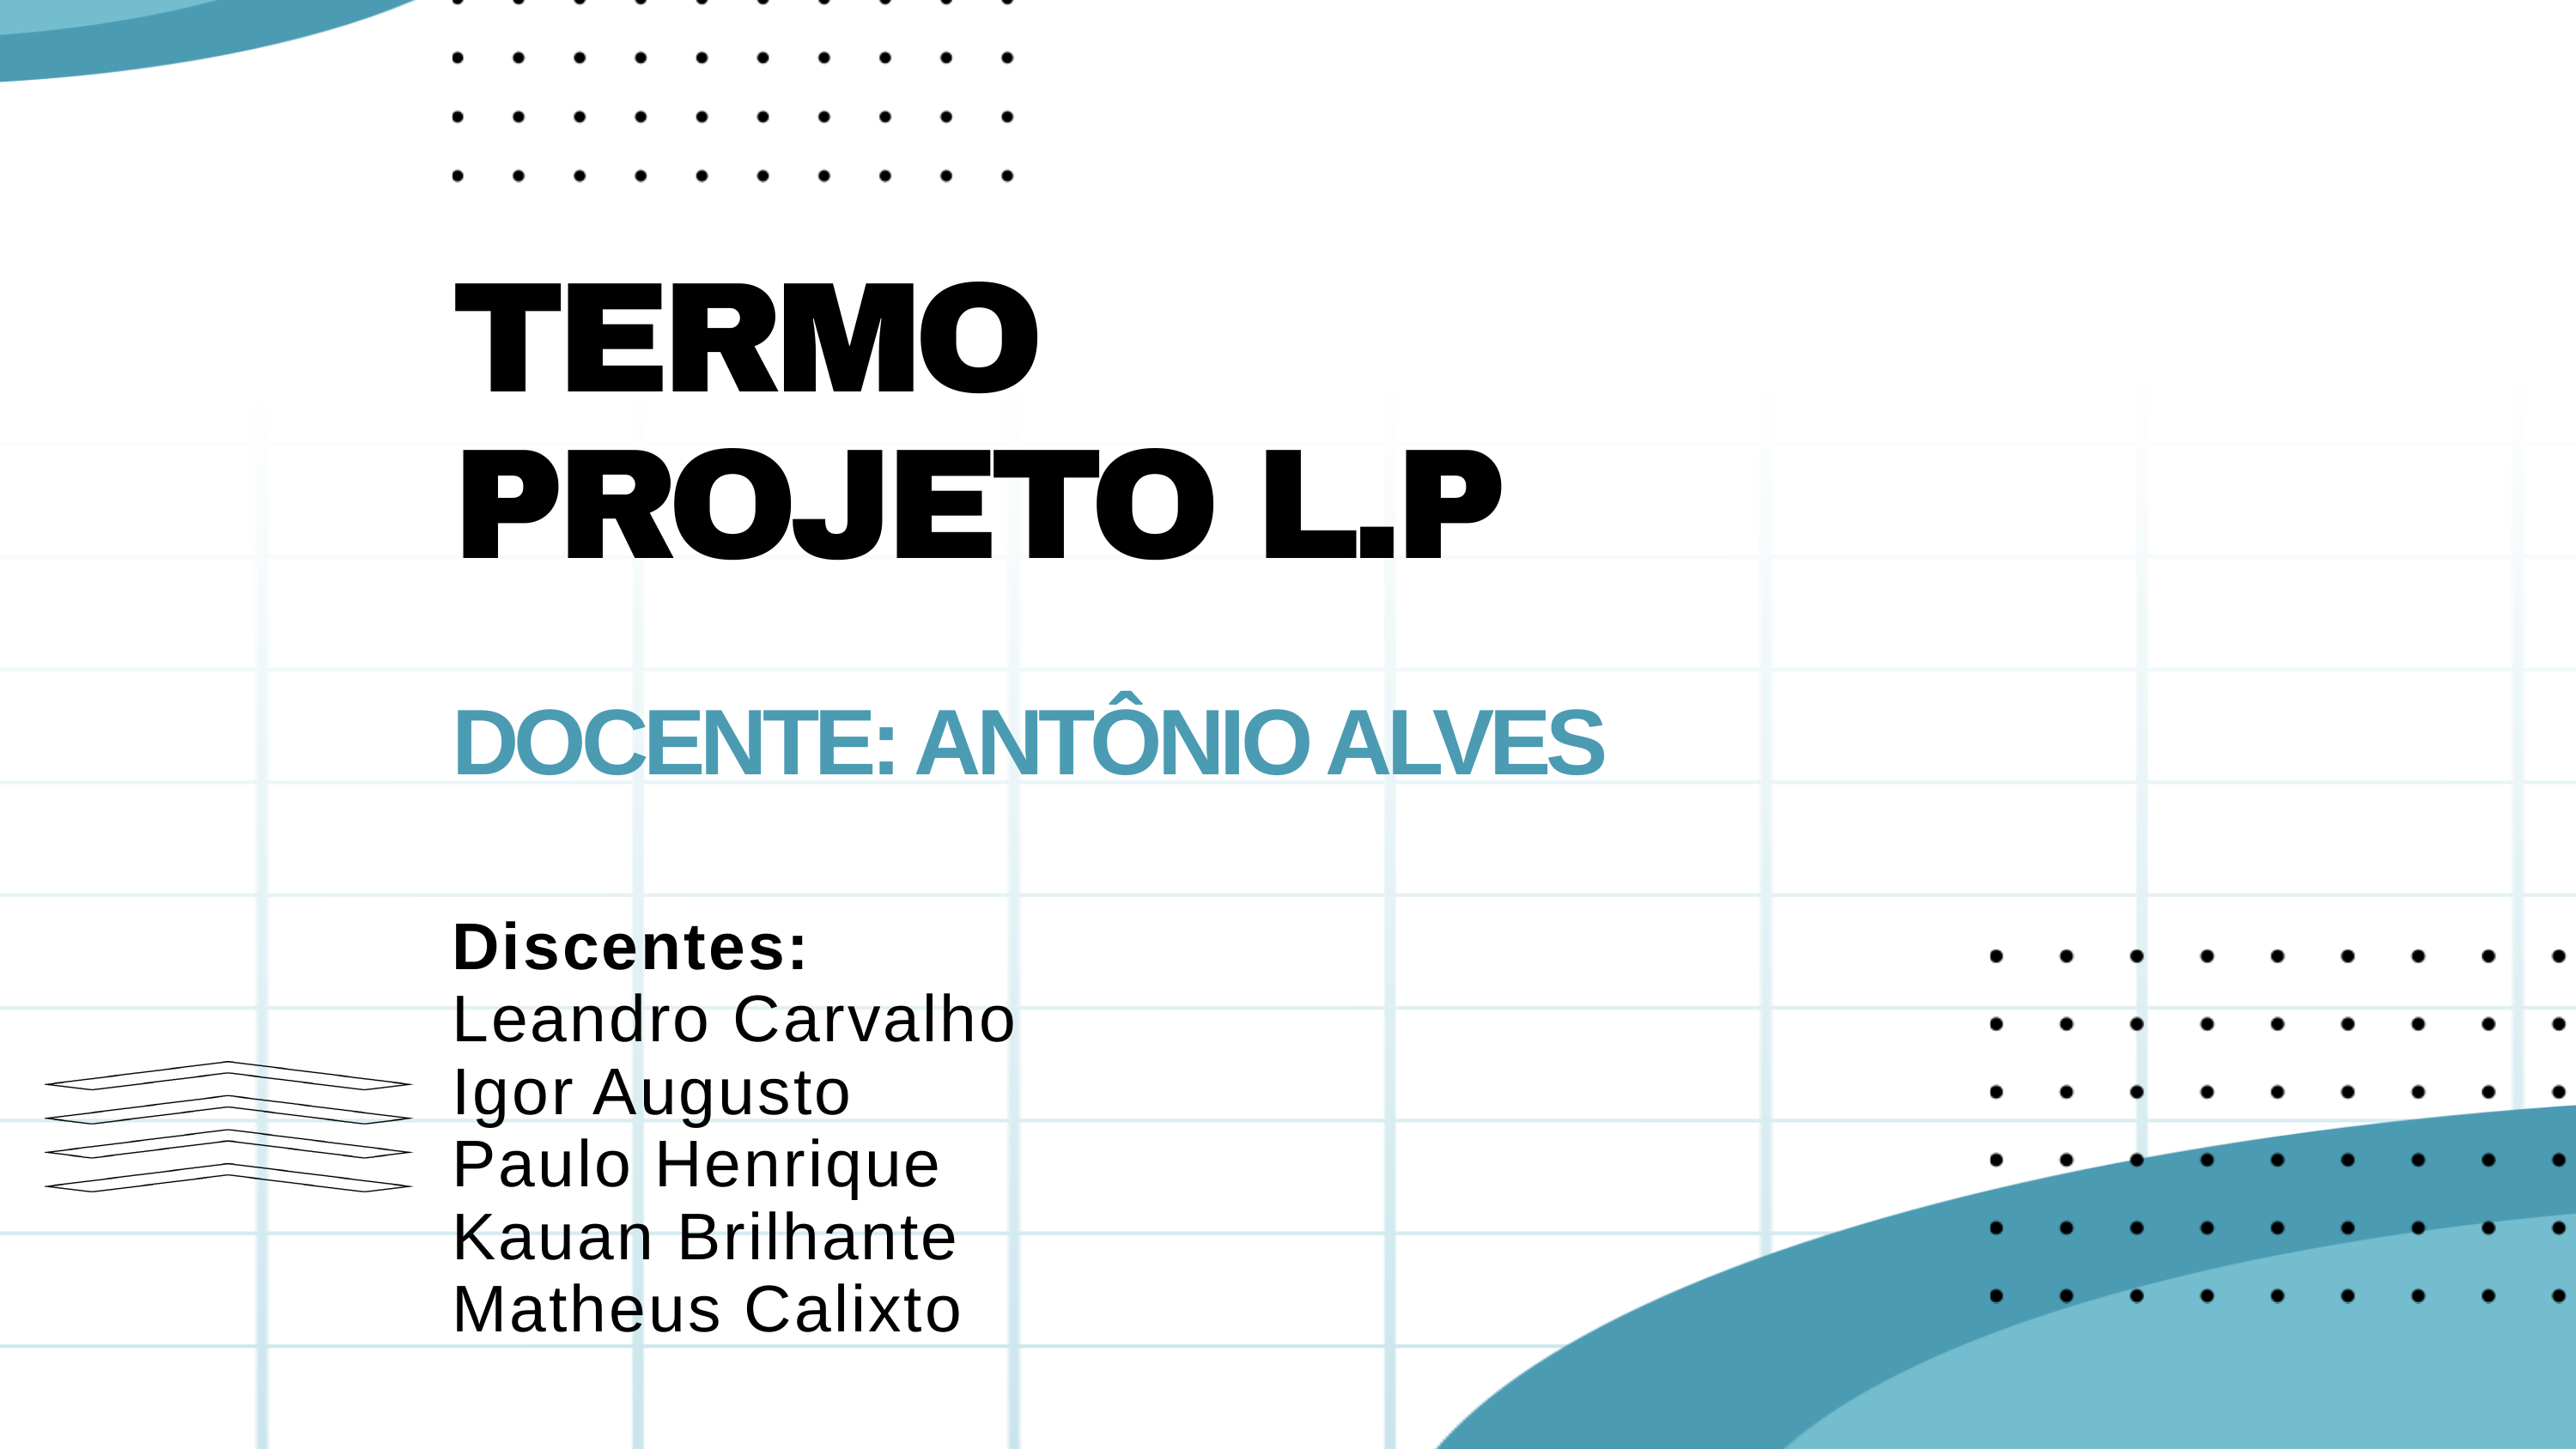

TERMO
PROJETO L.P
DOCENTE: ANTÔNIO ALVES
Discentes:
Leandro Carvalho
Igor Augusto
Paulo Henrique
Kauan Brilhante
Matheus Calixto